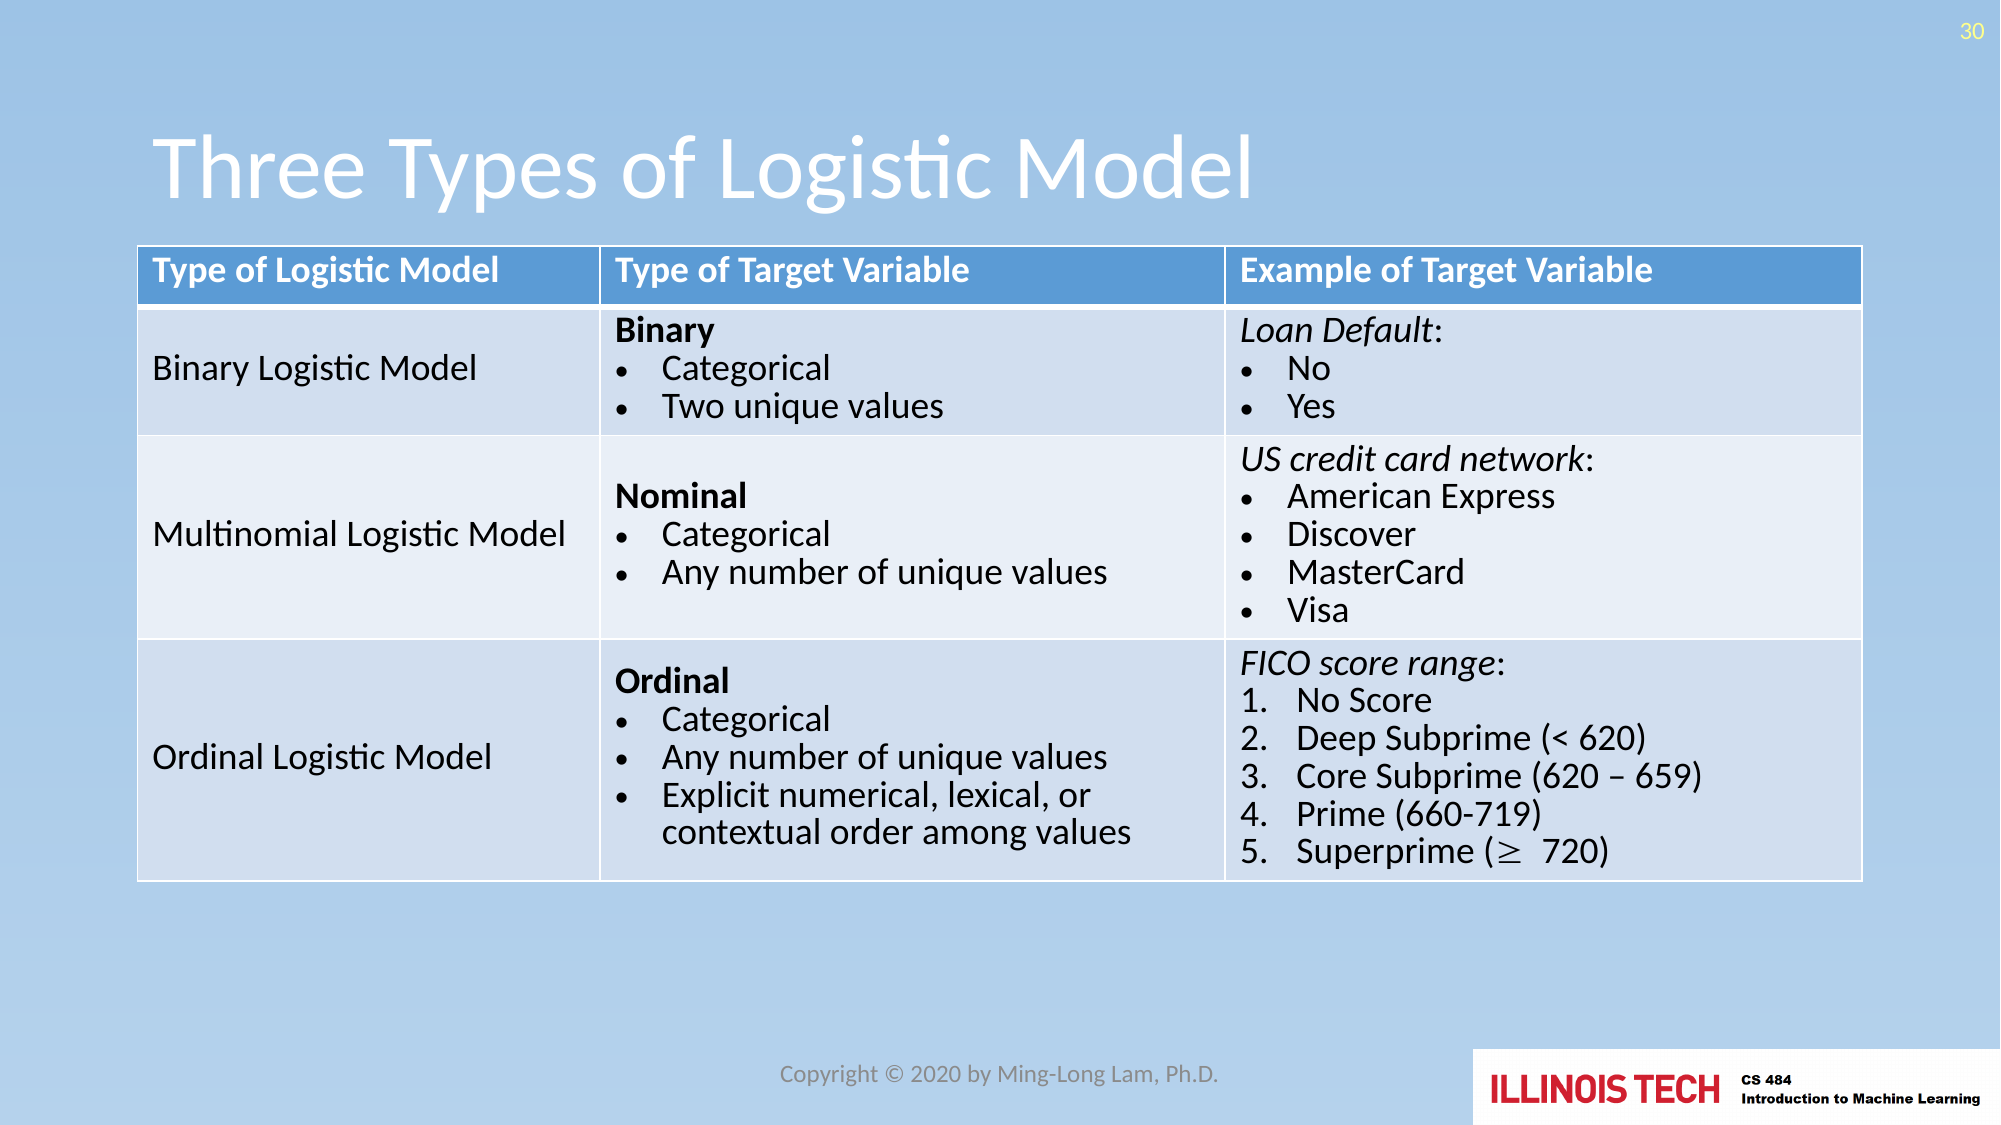

30
# Three Types of Logistic Model
| Type of Logistic Model | Type of Target Variable | Example of Target Variable |
| --- | --- | --- |
| Binary Logistic Model | Binary Categorical Two unique values | Loan Default: No Yes |
| Multinomial Logistic Model | Nominal Categorical Any number of unique values | US credit card network: American Express Discover MasterCard Visa |
| Ordinal Logistic Model | Ordinal Categorical Any number of unique values Explicit numerical, lexical, or contextual order among values | FICO score range: No Score Deep Subprime (< 620) Core Subprime (620 – 659) Prime (660-719) Superprime (≥ 720) |
Copyright © 2020 by Ming-Long Lam, Ph.D.